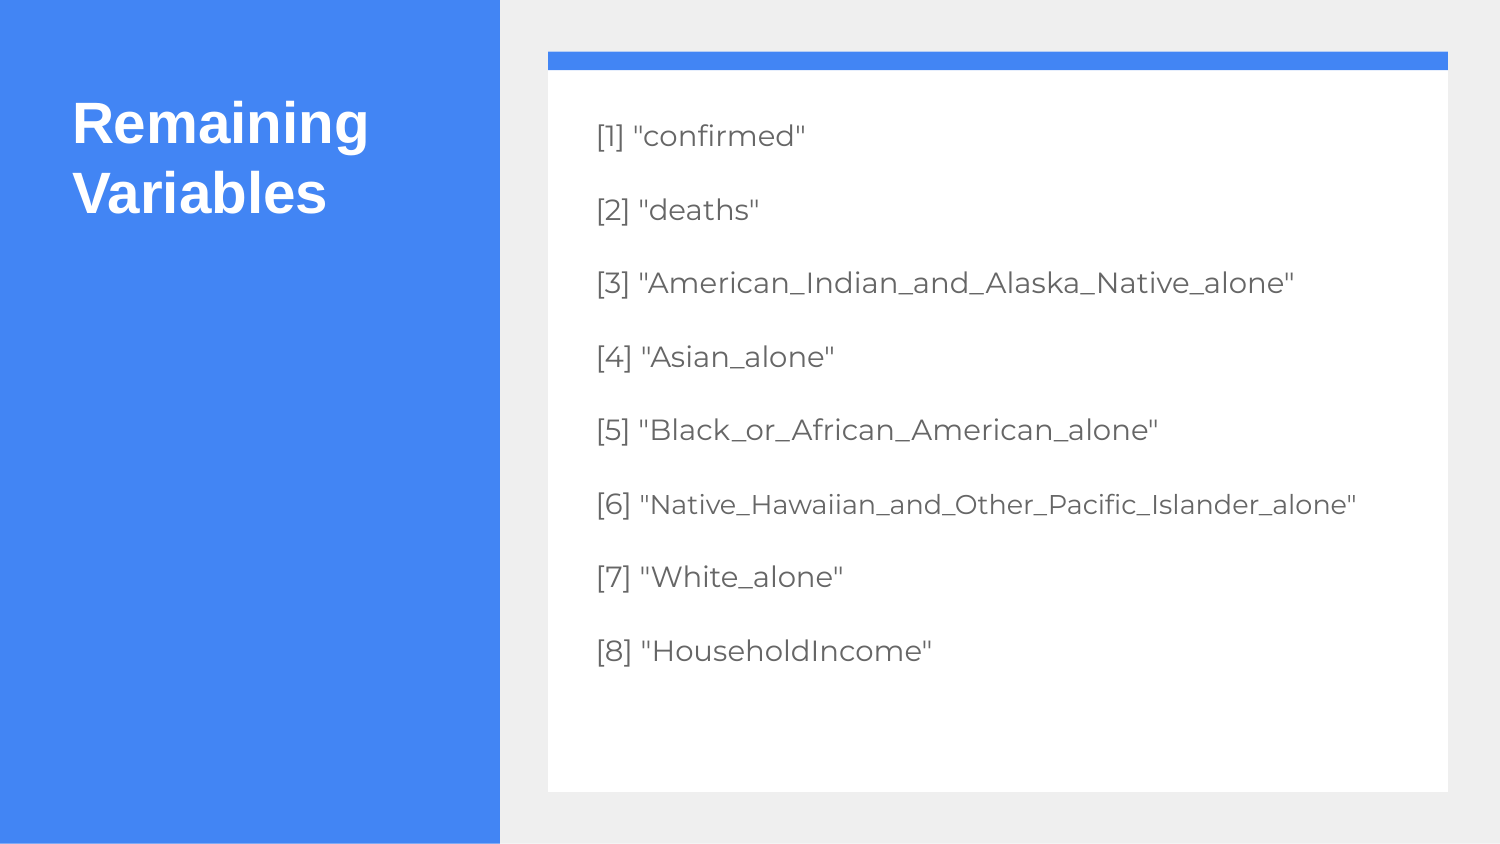

# Remaining Variables
[1] "confirmed"
[2] "deaths"
[3] "American_Indian_and_Alaska_Native_alone"
[4] "Asian_alone"
[5] "Black_or_African_American_alone"
[6] "Native_Hawaiian_and_Other_Pacific_Islander_alone"
[7] "White_alone"
[8] "HouseholdIncome"